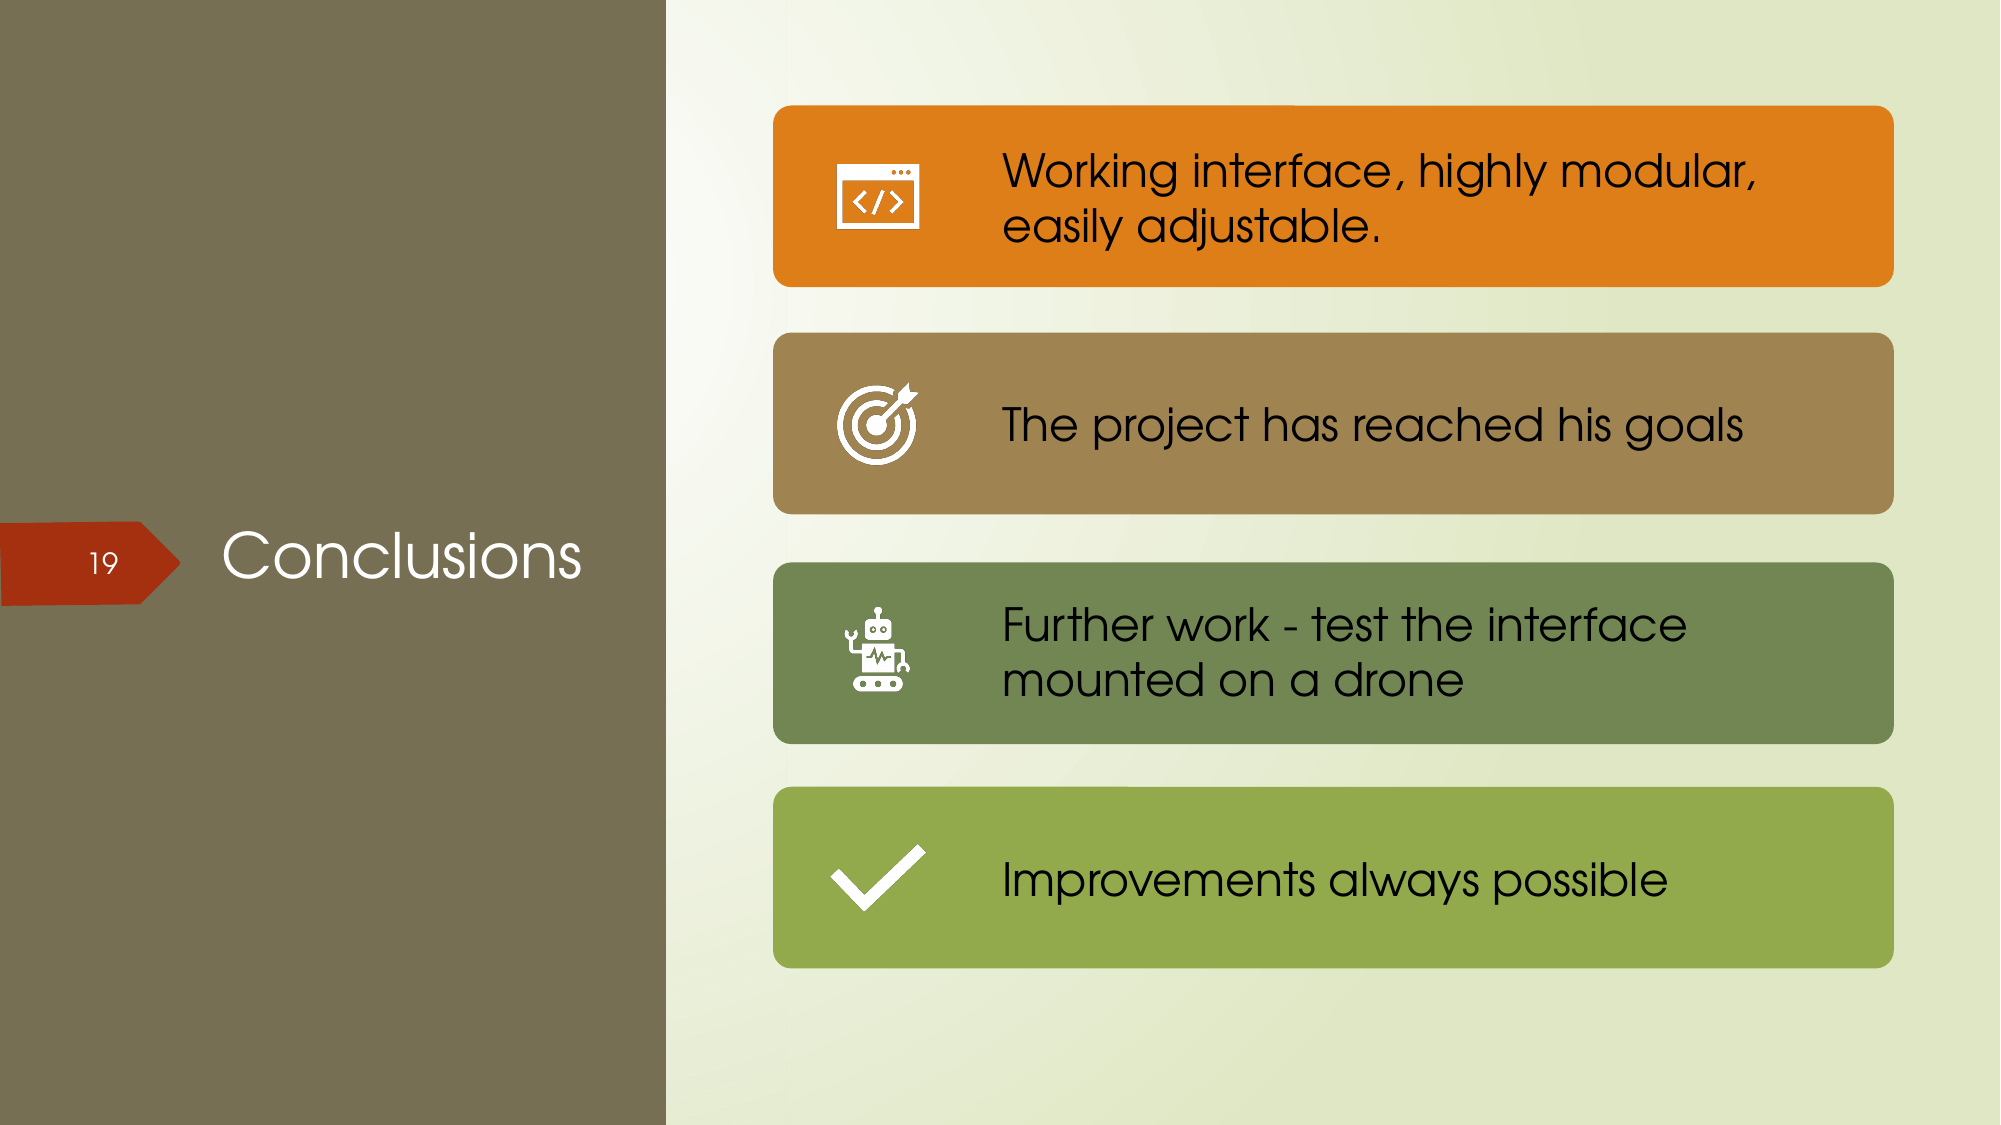

Working interface, highly modular, easily adjustable.
The project has reached his goals
Further work - test the interface mounted on a drone
Improvements always possible
# Conclusions

19